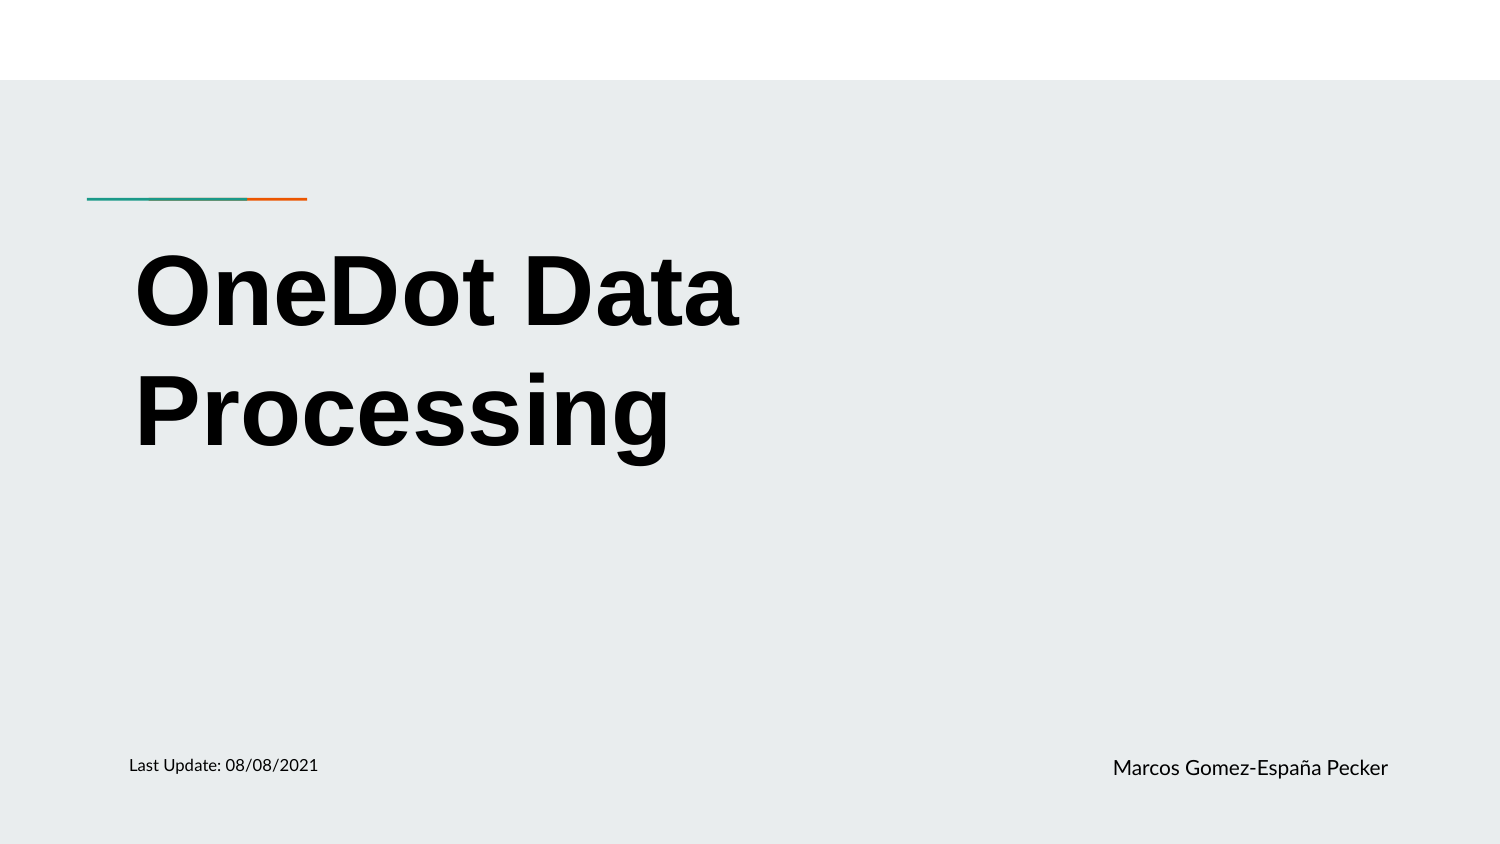

# OneDot Data Processing
Marcos Gomez-España Pecker
Last Update: 08/08/2021